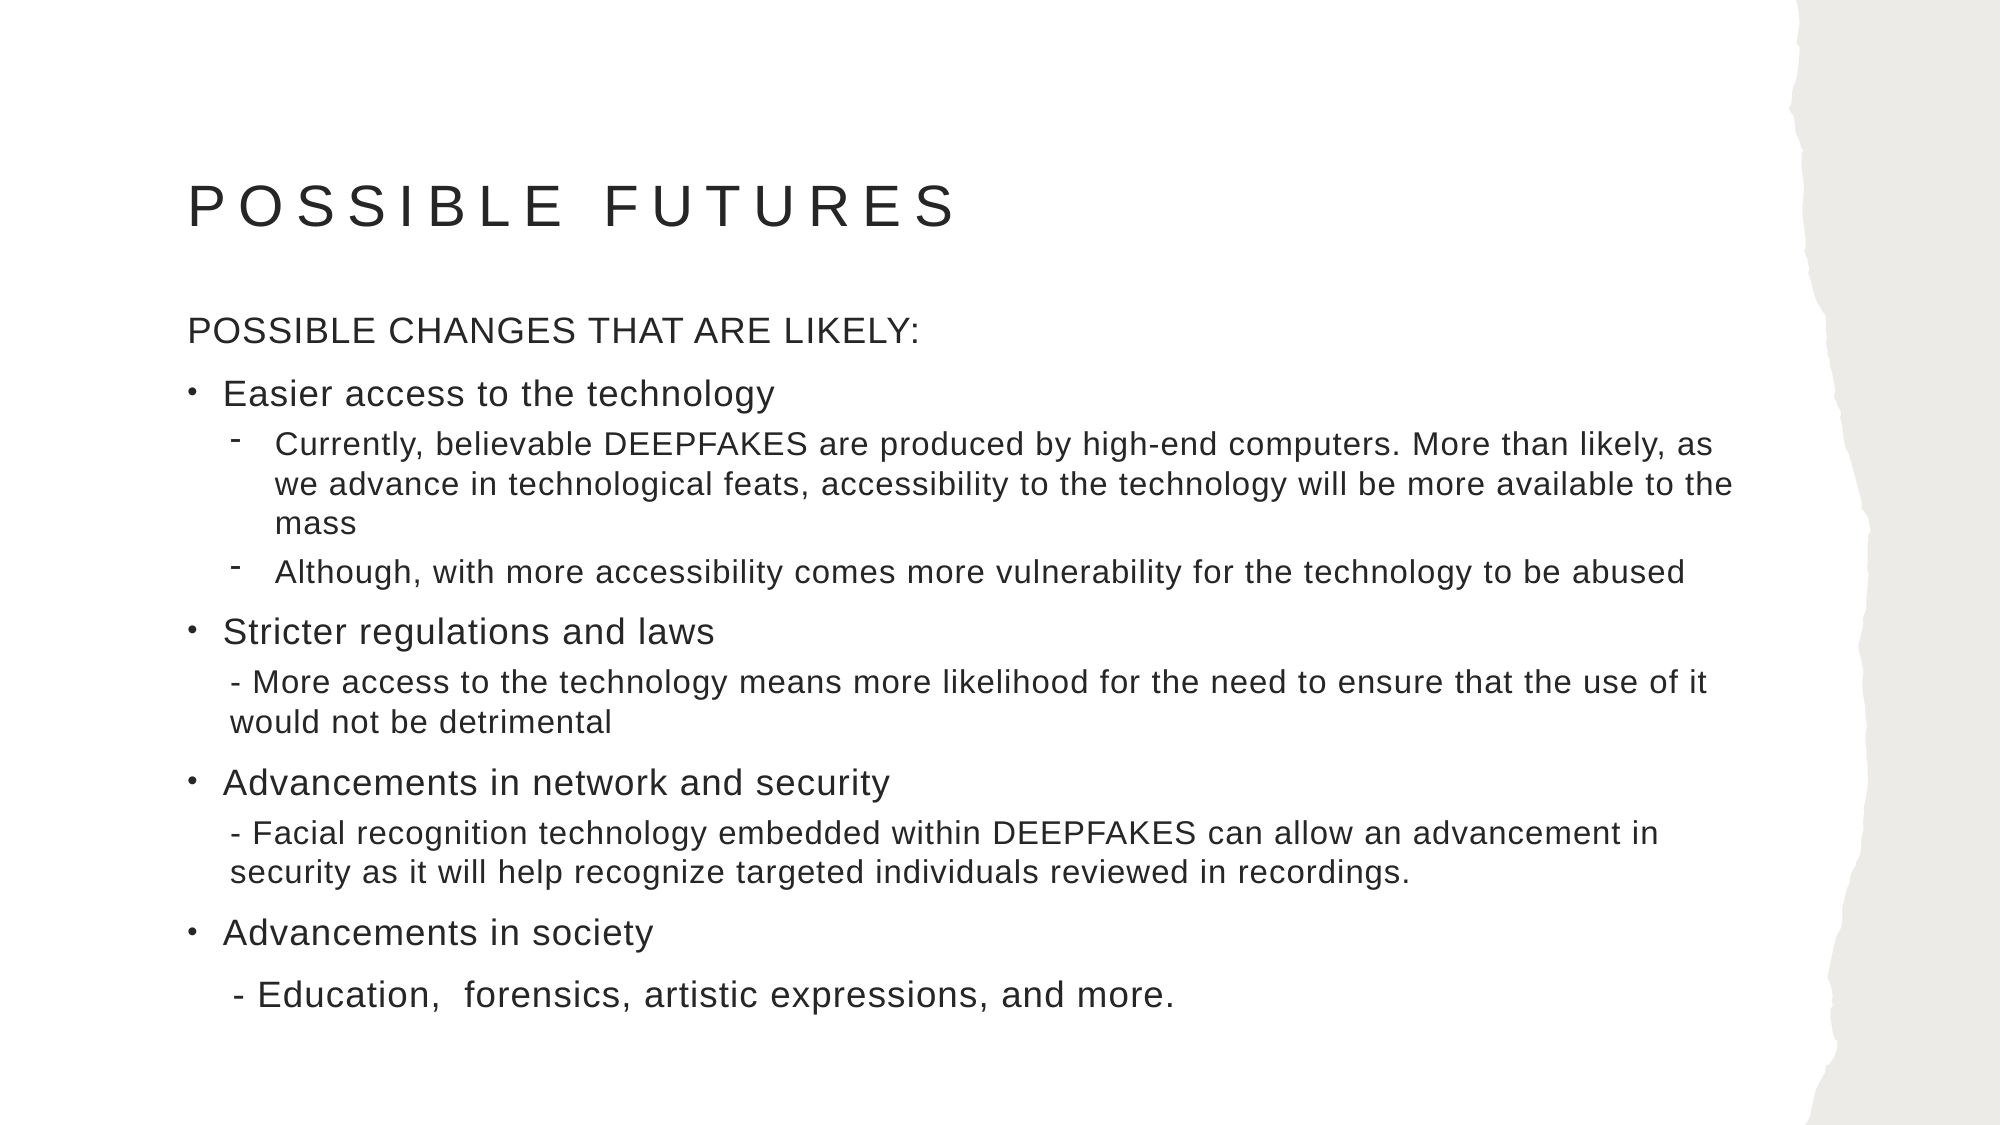

# POSSIBLE FUTURES
POSSIBLE CHANGES THAT ARE LIKELY:
Easier access to the technology
Currently, believable DEEPFAKES are produced by high-end computers. More than likely, as we advance in technological feats, accessibility to the technology will be more available to the mass
Although, with more accessibility comes more vulnerability for the technology to be abused
Stricter regulations and laws
- More access to the technology means more likelihood for the need to ensure that the use of it would not be detrimental
Advancements in network and security
- Facial recognition technology embedded within DEEPFAKES can allow an advancement in security as it will help recognize targeted individuals reviewed in recordings.
Advancements in society
    - Education,  forensics, artistic expressions, and more.